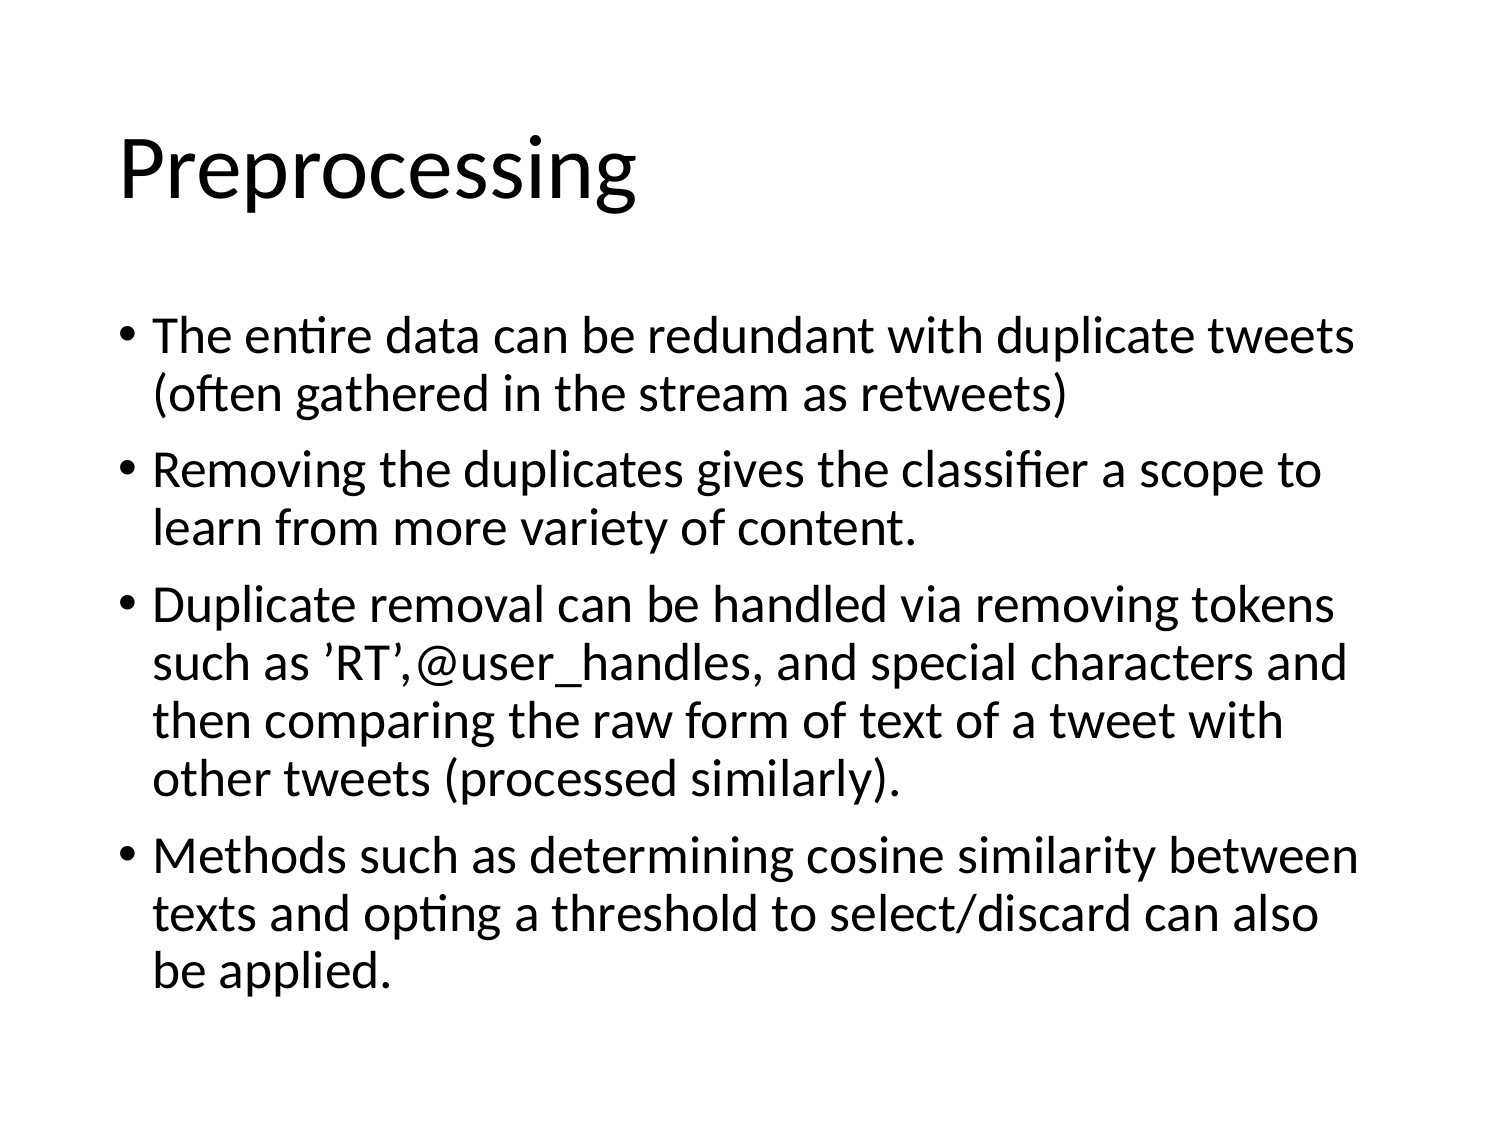

# Preprocessing
The entire data can be redundant with duplicate tweets (often gathered in the stream as retweets)
Removing the duplicates gives the classifier a scope to learn from more variety of content.
Duplicate removal can be handled via removing tokens such as ’RT’,@user_handles, and special characters and then comparing the raw form of text of a tweet with other tweets (processed similarly).
Methods such as determining cosine similarity between texts and opting a threshold to select/discard can also be applied.